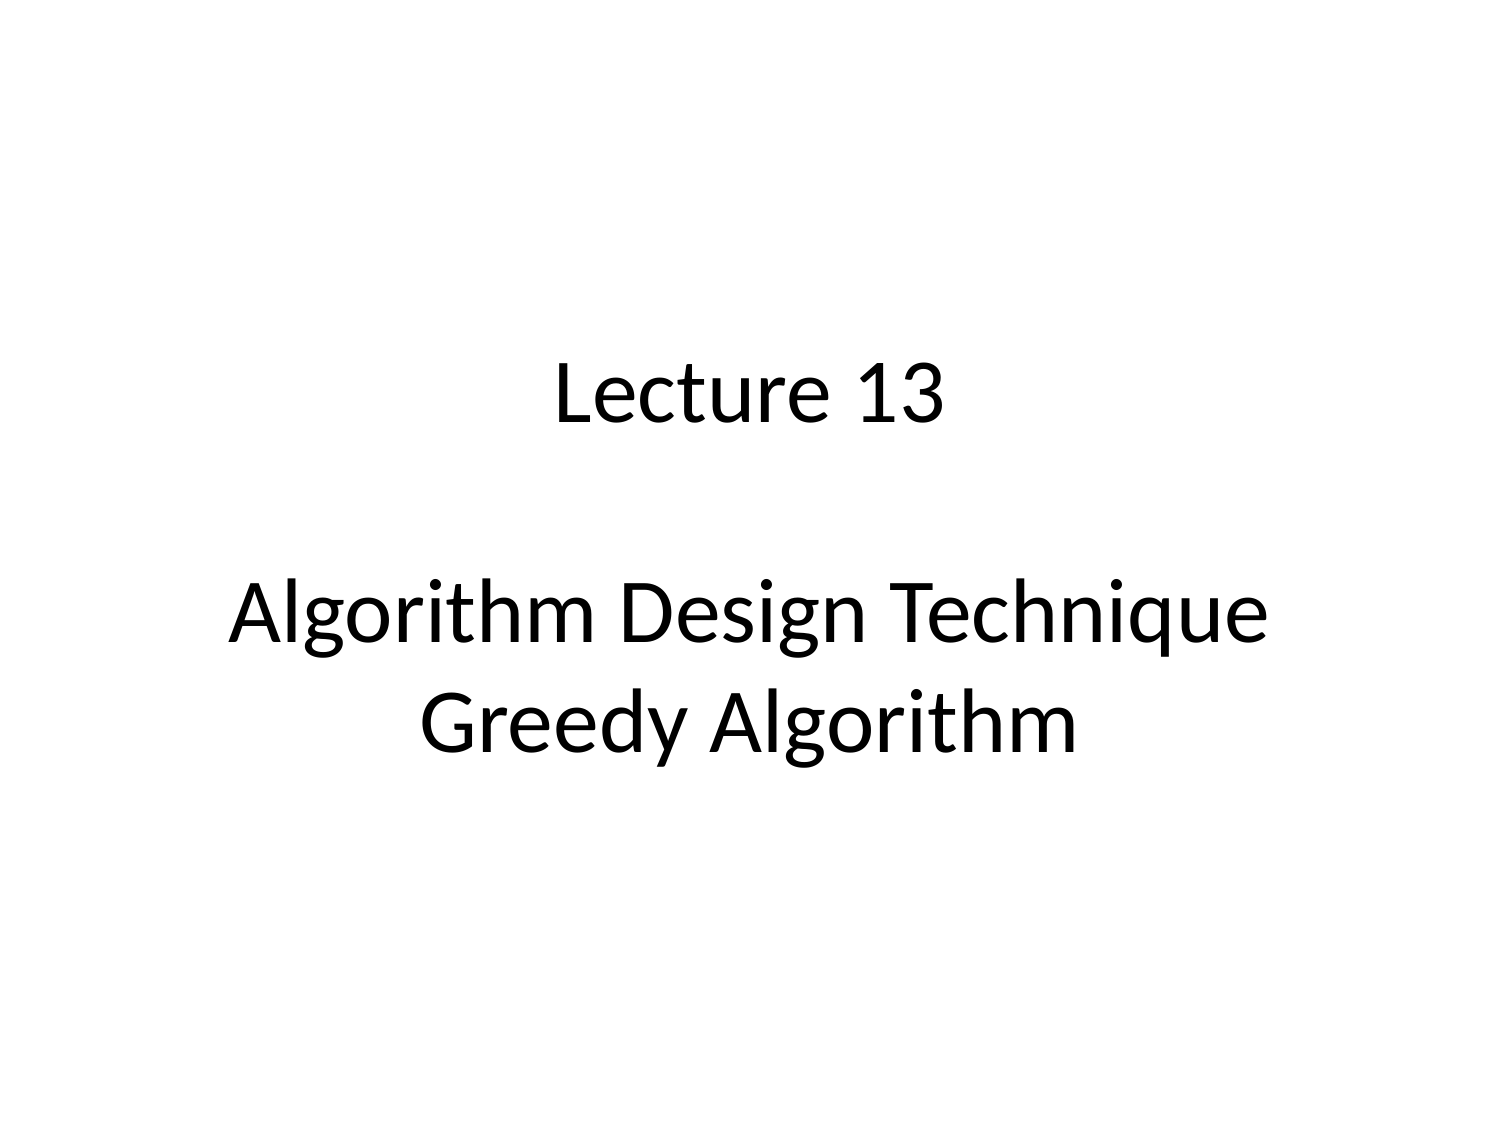

# Lecture 13 Algorithm Design Technique Greedy Algorithm